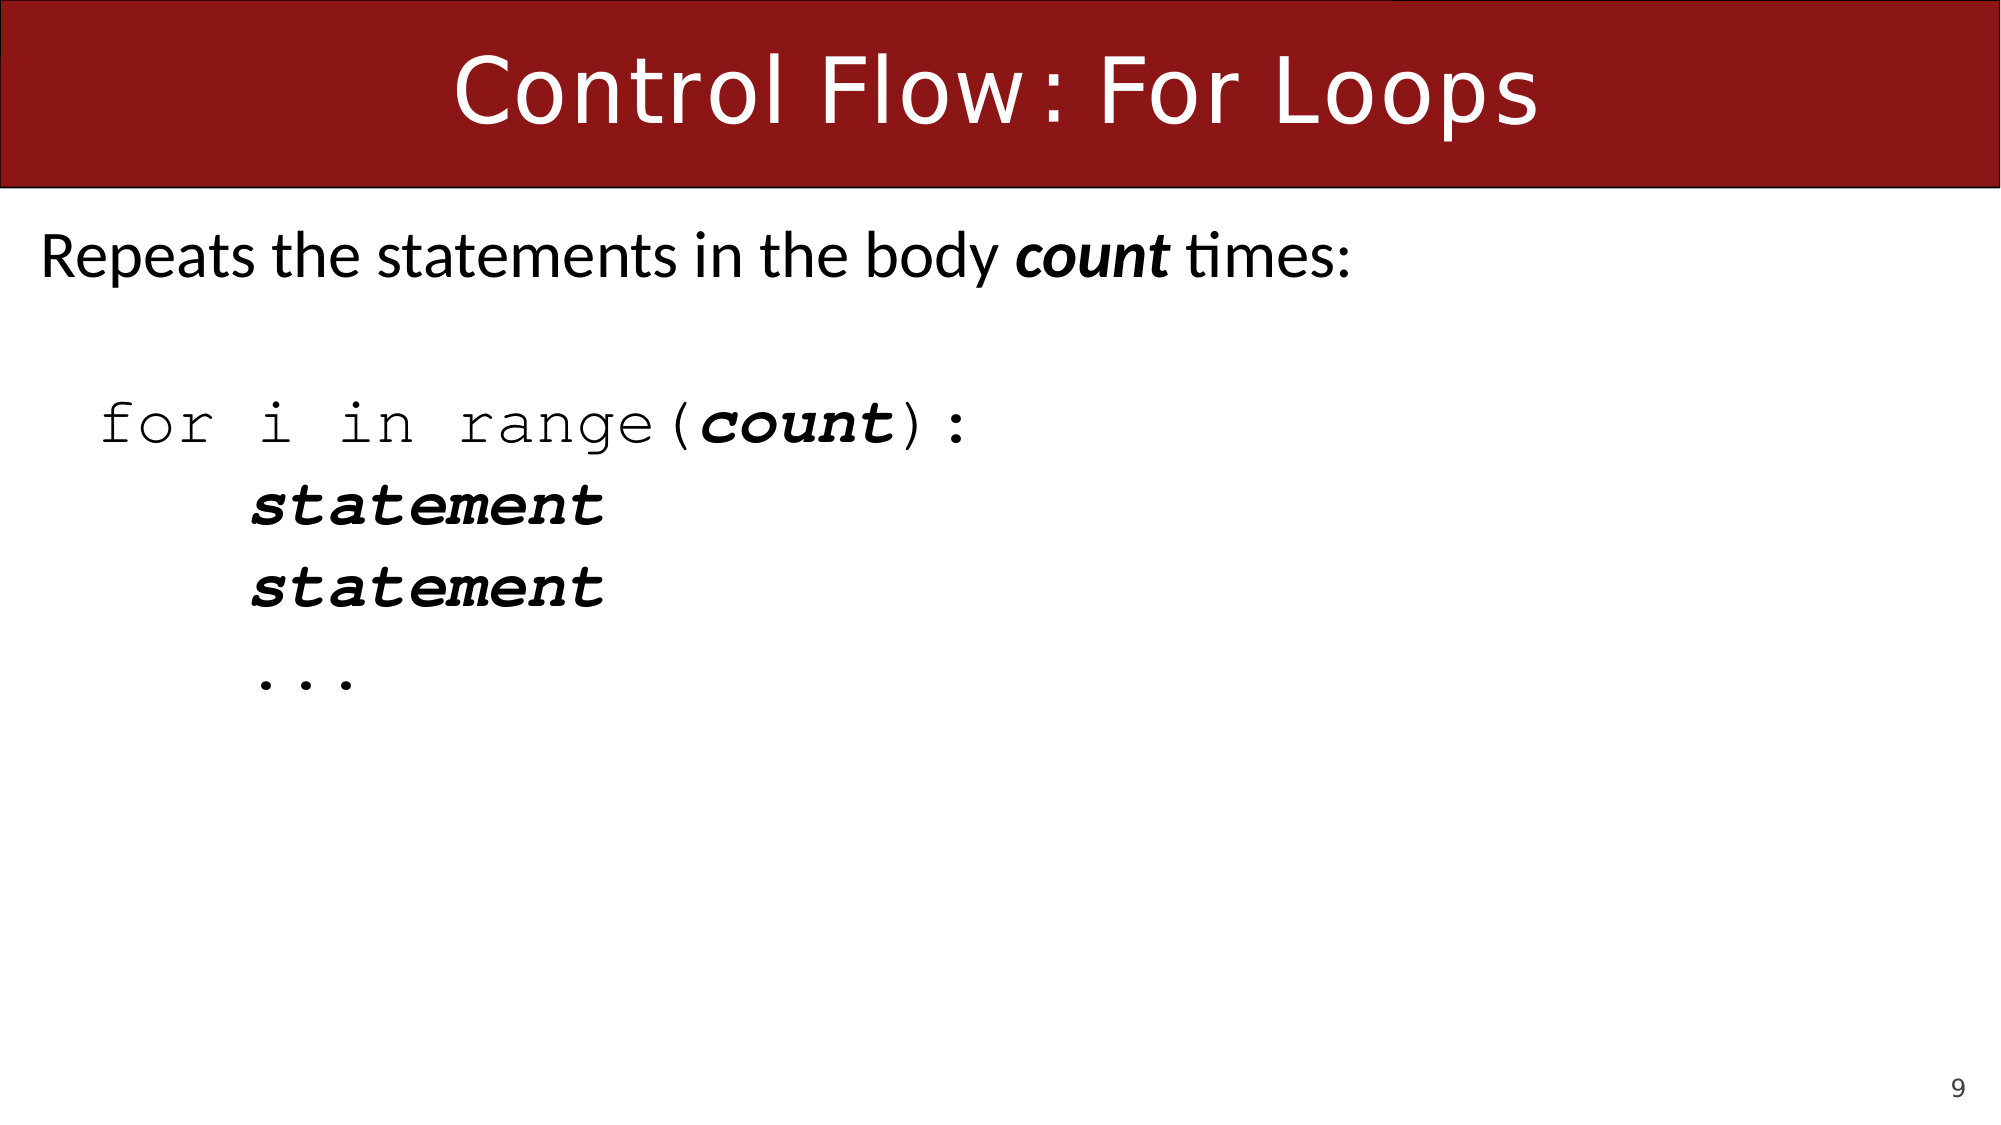

# Control Flow: For Loops
Repeats the statements in the body count times:

for i in range(count):
	statement
	statement
	...